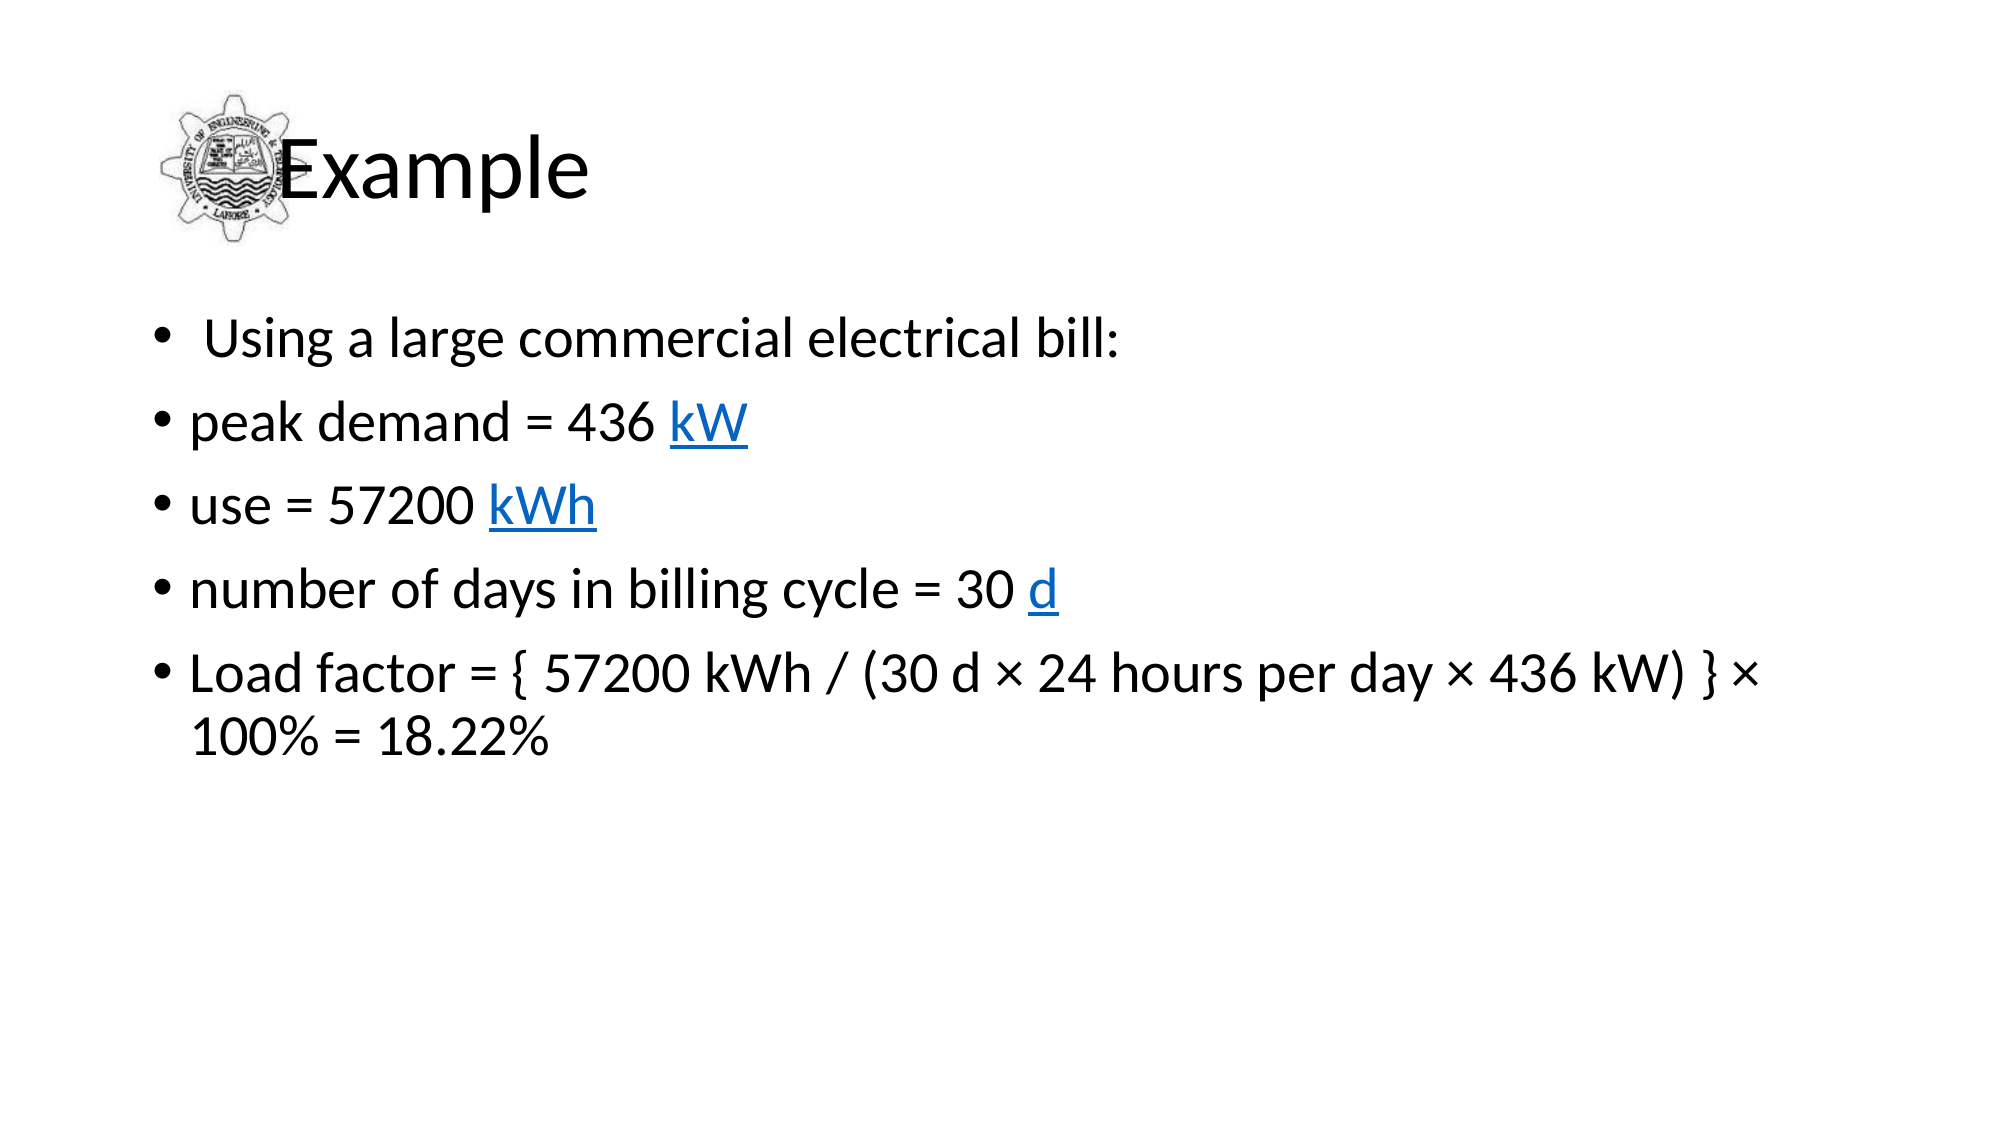

# Example
 Using a large commercial electrical bill:
peak demand = 436 kW
use = 57200 kWh
number of days in billing cycle = 30 d
Load factor = { 57200 kWh / (30 d × 24 hours per day × 436 kW) } × 100% = 18.22%